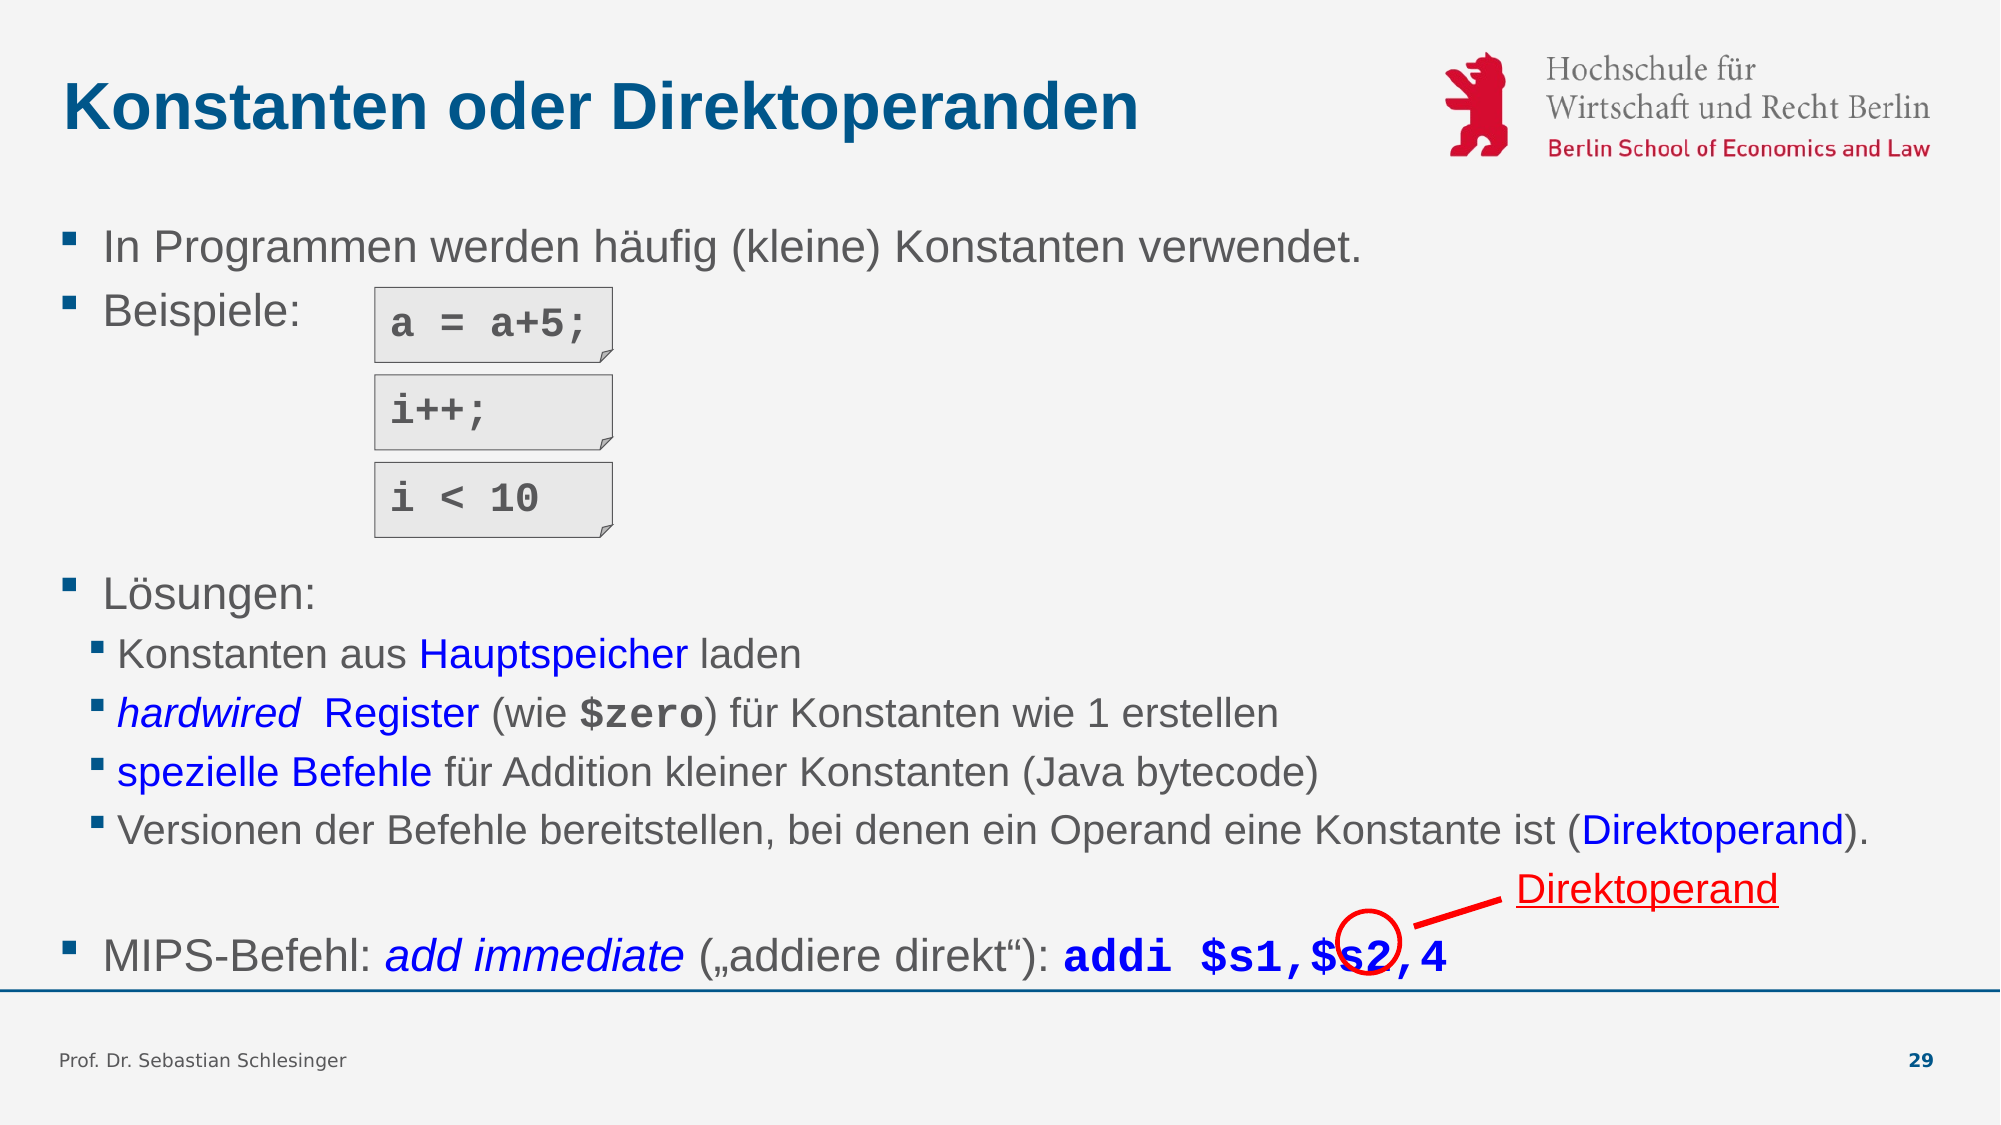

# Konstanten oder Direktoperanden
In Programmen werden häufig (kleine) Konstanten verwendet.
Beispiele:

Lösungen:
Konstanten aus Hauptspeicher laden
hardwired  Register (wie $zero) für Konstanten wie 1 erstellen
spezielle Befehle für Addition kleiner Konstanten (Java bytecode)
Versionen der Befehle bereitstellen, bei denen ein Operand eine Konstante ist (Direktoperand).

MIPS-Befehl: add immediate („addiere direkt“): addi $s1,$s2,4
a = a+5;
i++;
i < 10
Direktoperand

Prof. Dr. Sebastian Schlesinger
29